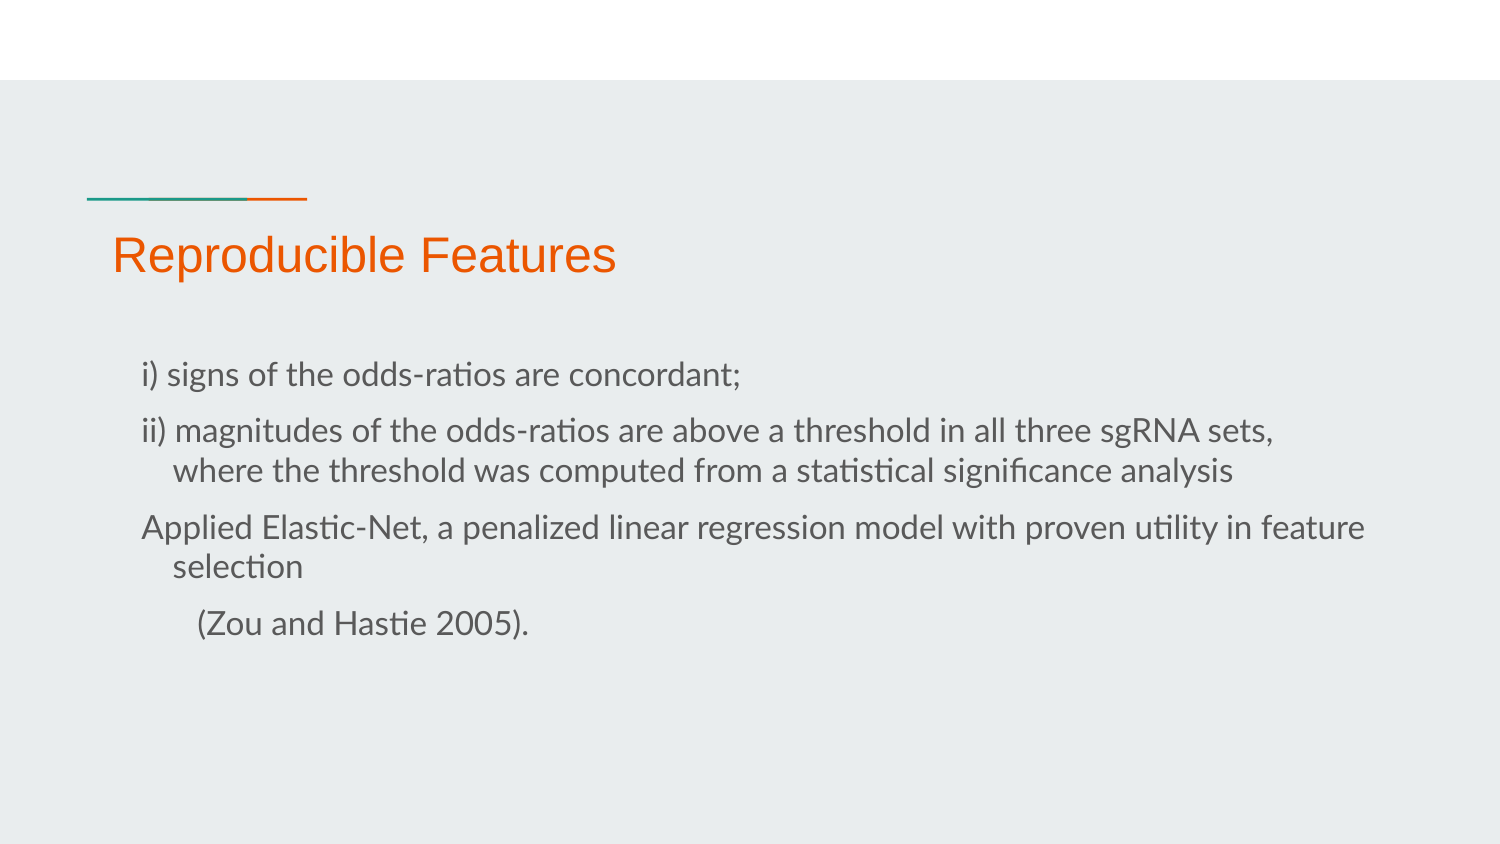

# Reproducible Features
i) signs of the odds-ratios are concordant;
ii) magnitudes of the odds-ratios are above a threshold in all three sgRNA sets, where the threshold was computed from a statistical significance analysis
Applied Elastic-Net, a penalized linear regression model with proven utility in feature selection
(Zou and Hastie 2005).